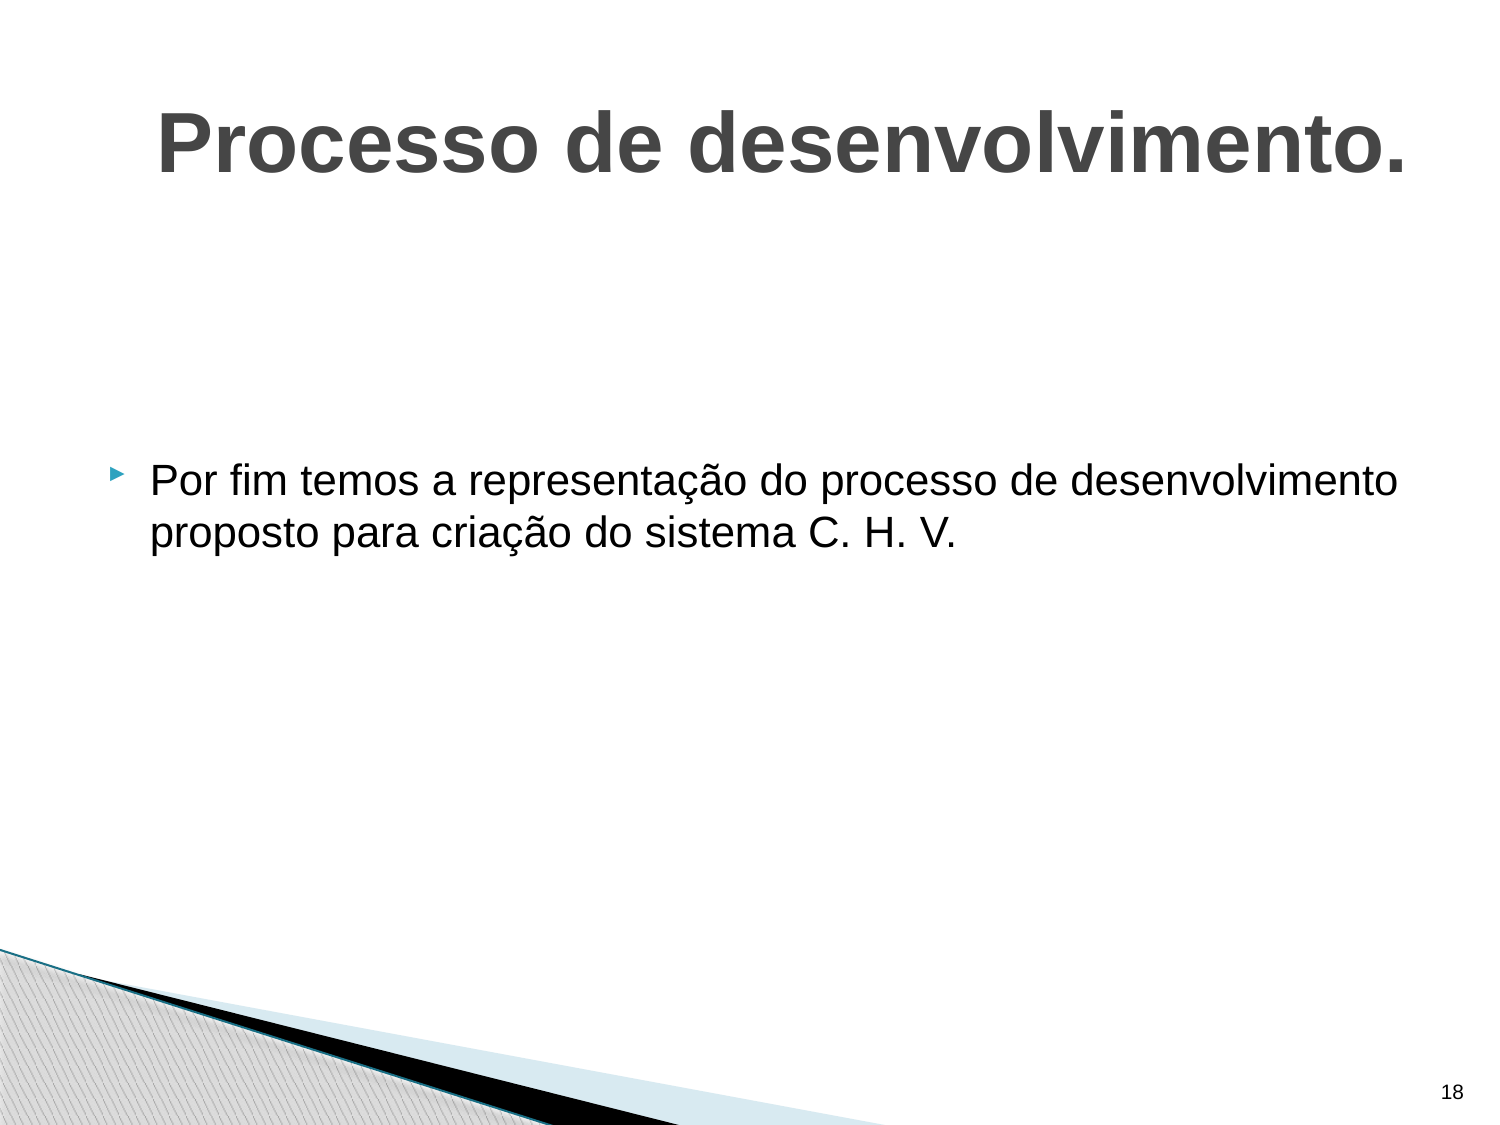

# Processo de desenvolvimento.
Por fim temos a representação do processo de desenvolvimento proposto para criação do sistema C. H. V.
18